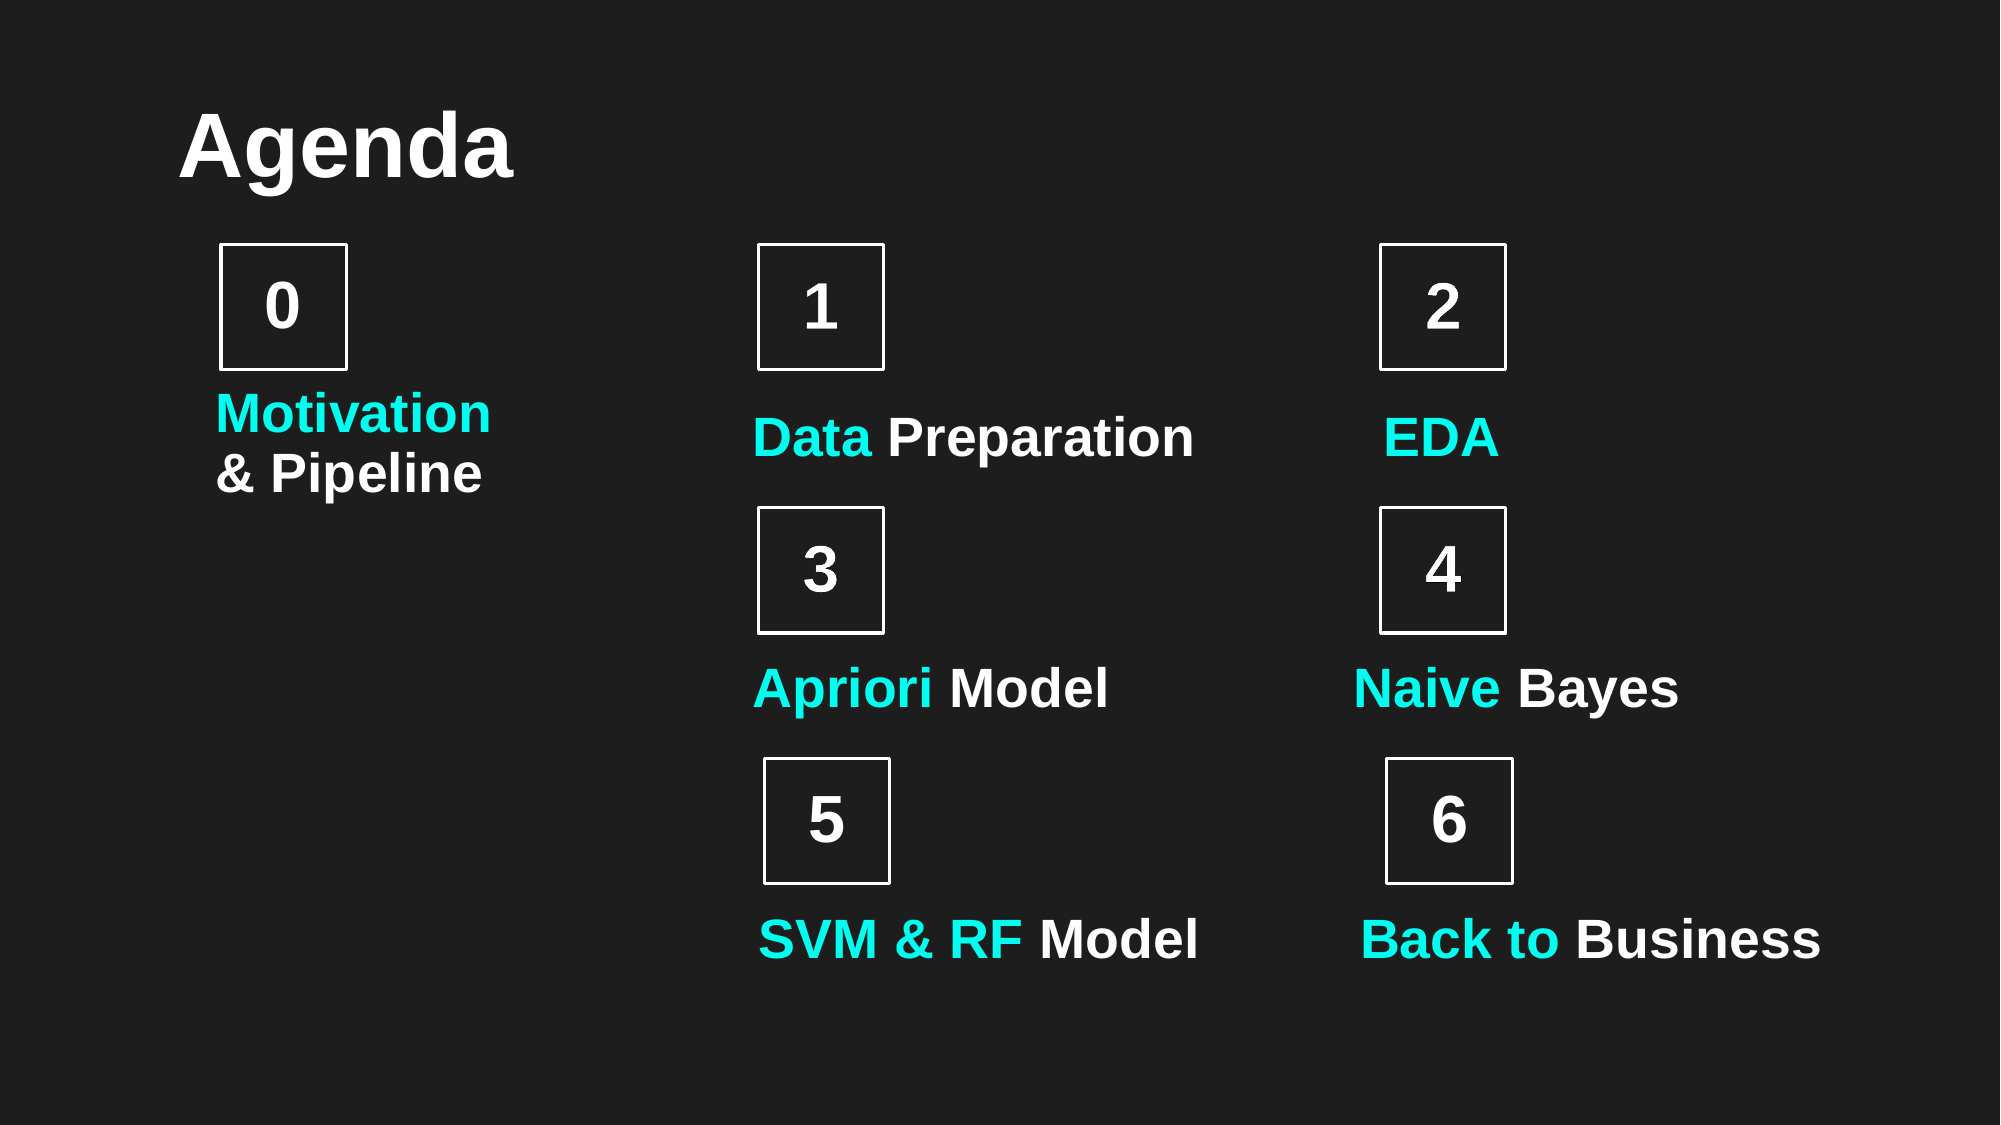

Agenda
0
1
2
Motivation
& Pipeline
Data Preparation
EDA
3
4
Apriori Model
Naive Bayes
5
6
SVM & RF Model
Back to Business